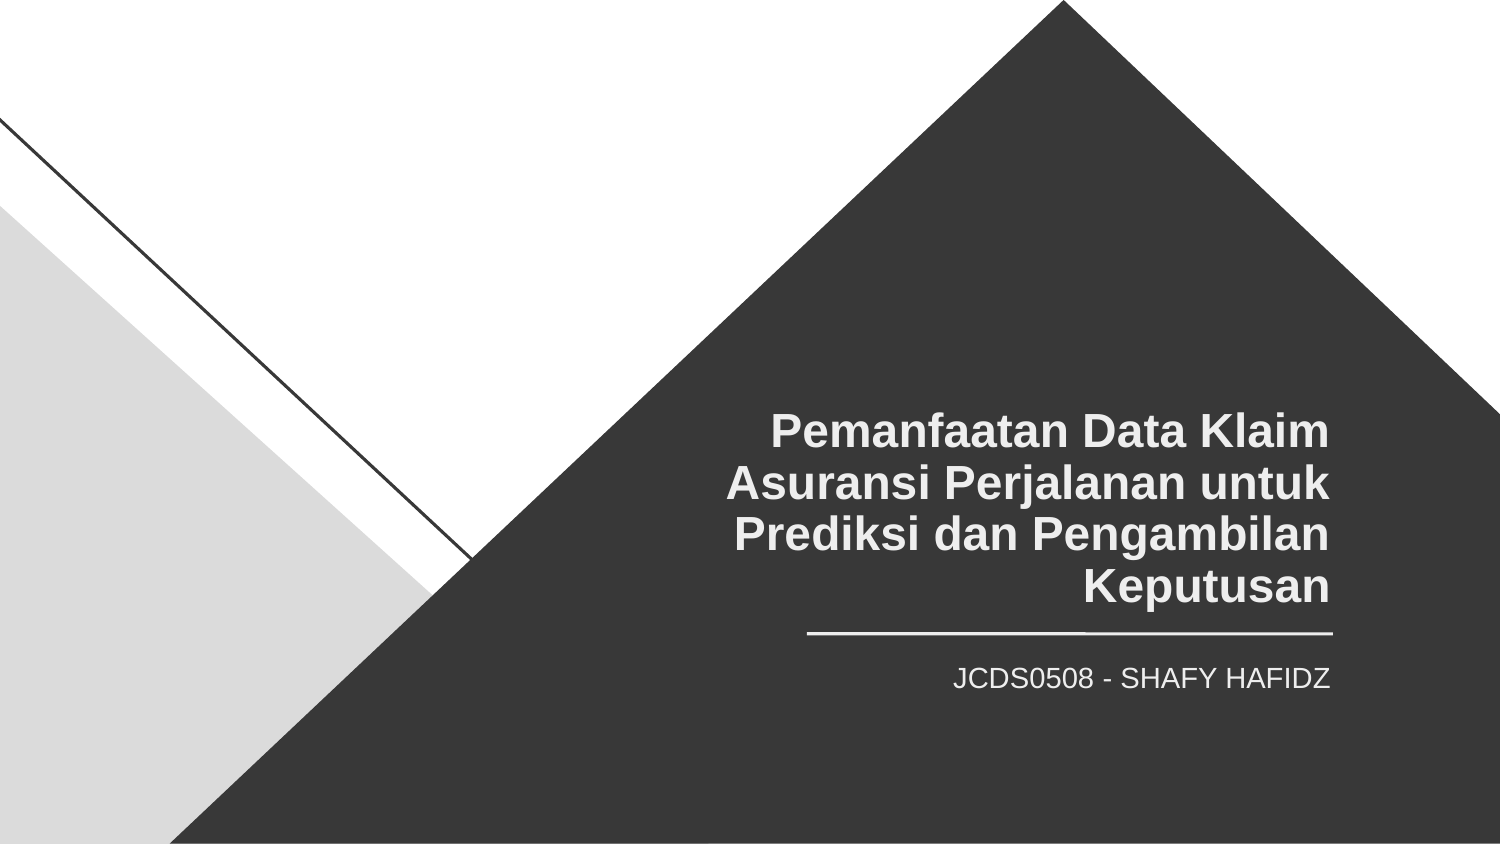

# Pemanfaatan Data Klaim Asuransi Perjalanan untuk Prediksi dan Pengambilan Keputusan
JCDS0508 - SHAFY HAFIDZ